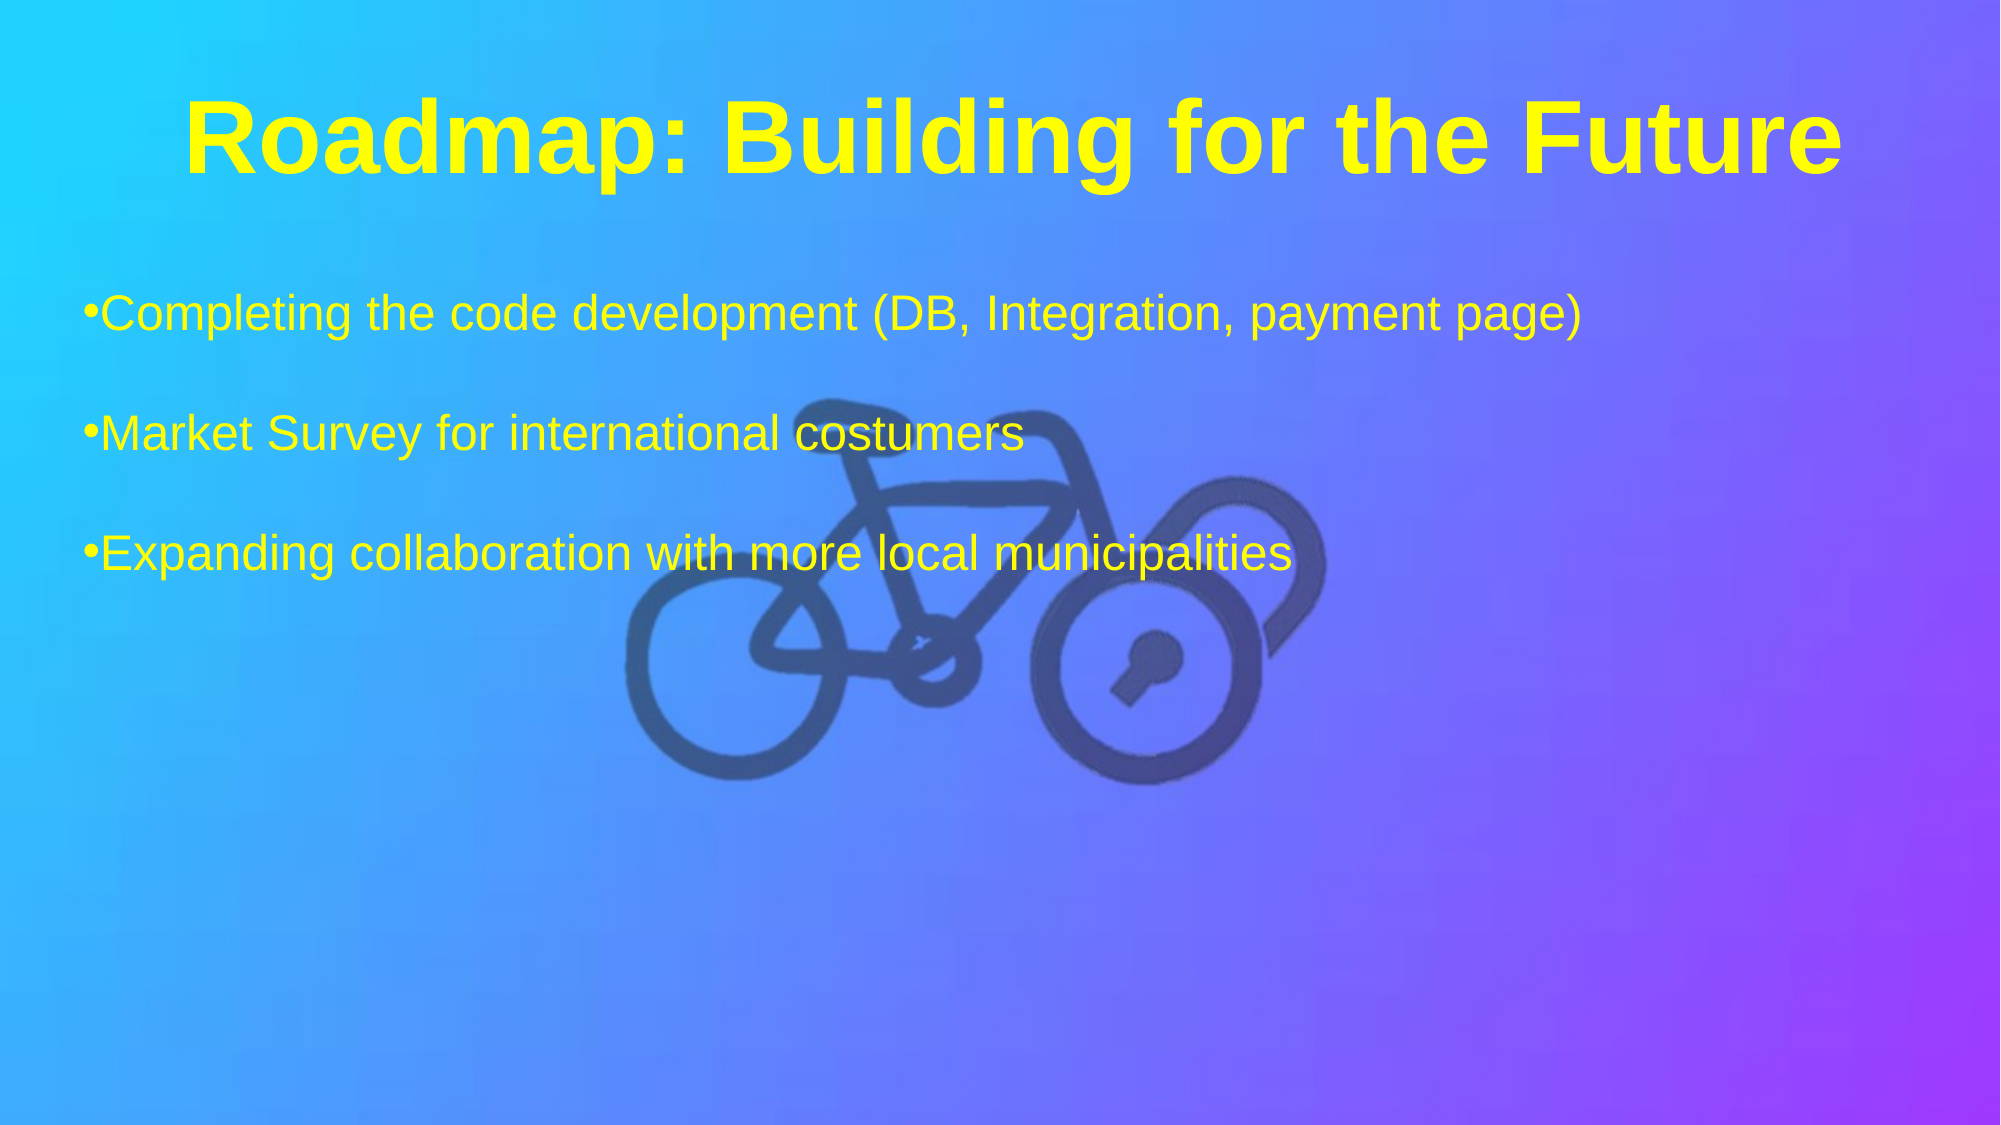

Roadmap: Building for the Future
Completing the code development (DB, Integration, payment page)
Market Survey for international costumers
Expanding collaboration with more local municipalities